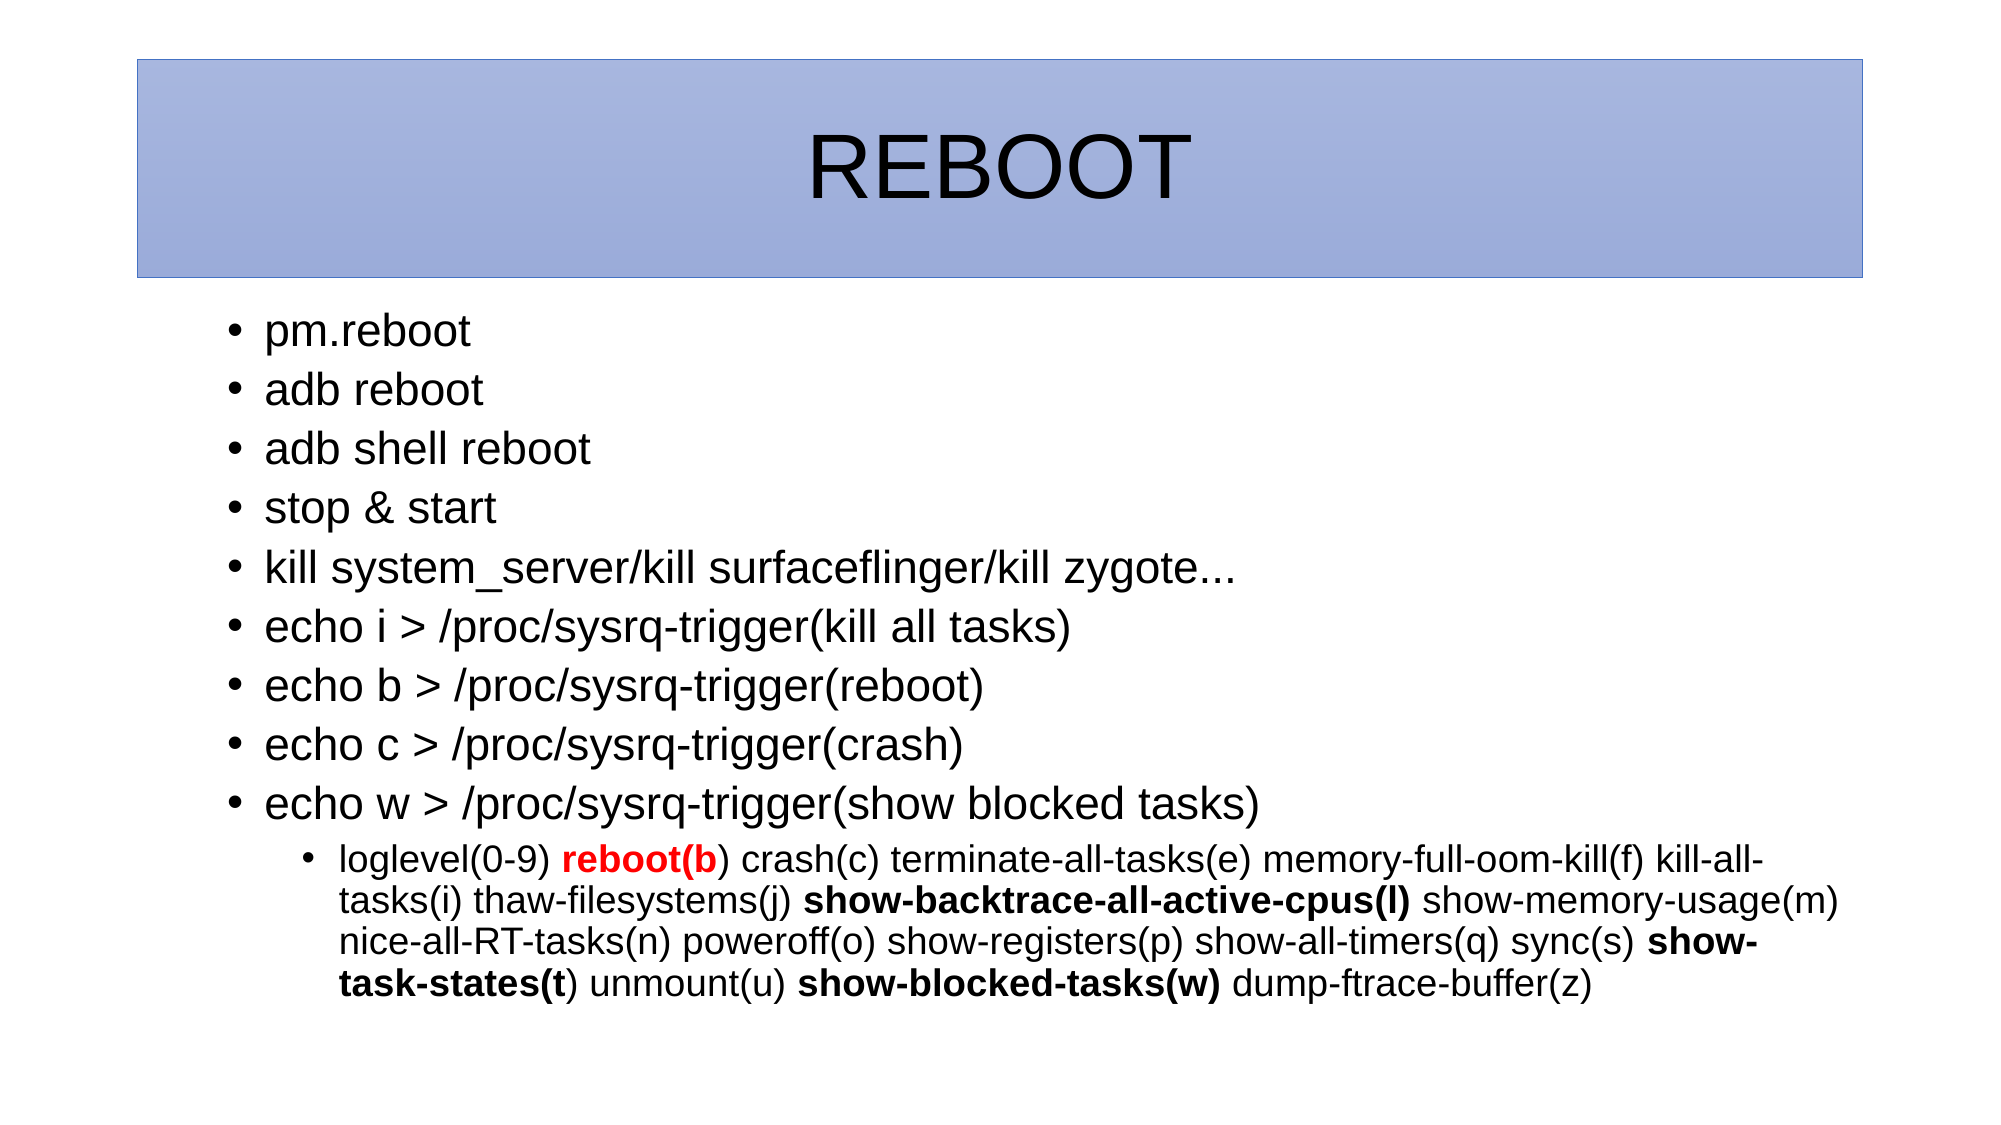

# REBOOT
pm.reboot
adb reboot
adb shell reboot
stop & start
kill system_server/kill surfaceflinger/kill zygote...
echo i > /proc/sysrq-trigger(kill all tasks)
echo b > /proc/sysrq-trigger(reboot)
echo c > /proc/sysrq-trigger(crash)
echo w > /proc/sysrq-trigger(show blocked tasks)
loglevel(0-9) reboot(b) crash(c) terminate-all-tasks(e) memory-full-oom-kill(f) kill-all-tasks(i) thaw-filesystems(j) show-backtrace-all-active-cpus(l) show-memory-usage(m) nice-all-RT-tasks(n) poweroff(o) show-registers(p) show-all-timers(q) sync(s) show-task-states(t) unmount(u) show-blocked-tasks(w) dump-ftrace-buffer(z)